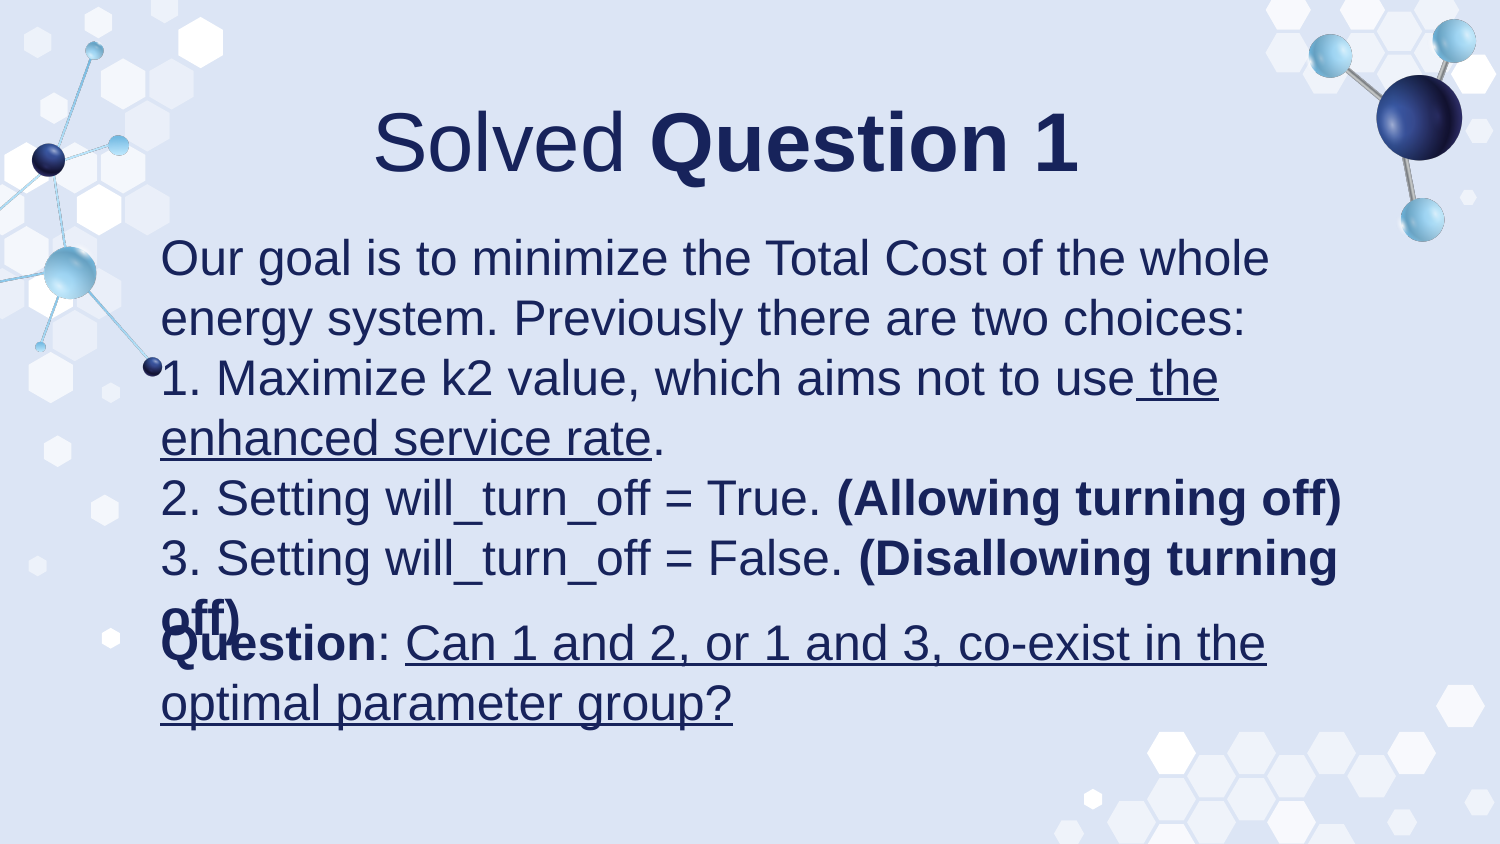

# Solved Question 1
Our goal is to minimize the Total Cost of the whole energy system. Previously there are two choices:
1. Maximize k2 value, which aims not to use the enhanced service rate.
2. Setting will_turn_off = True. (Allowing turning off)
3. Setting will_turn_off = False. (Disallowing turning off)

Question: Can 1 and 2, or 1 and 3, co-exist in the optimal parameter group?